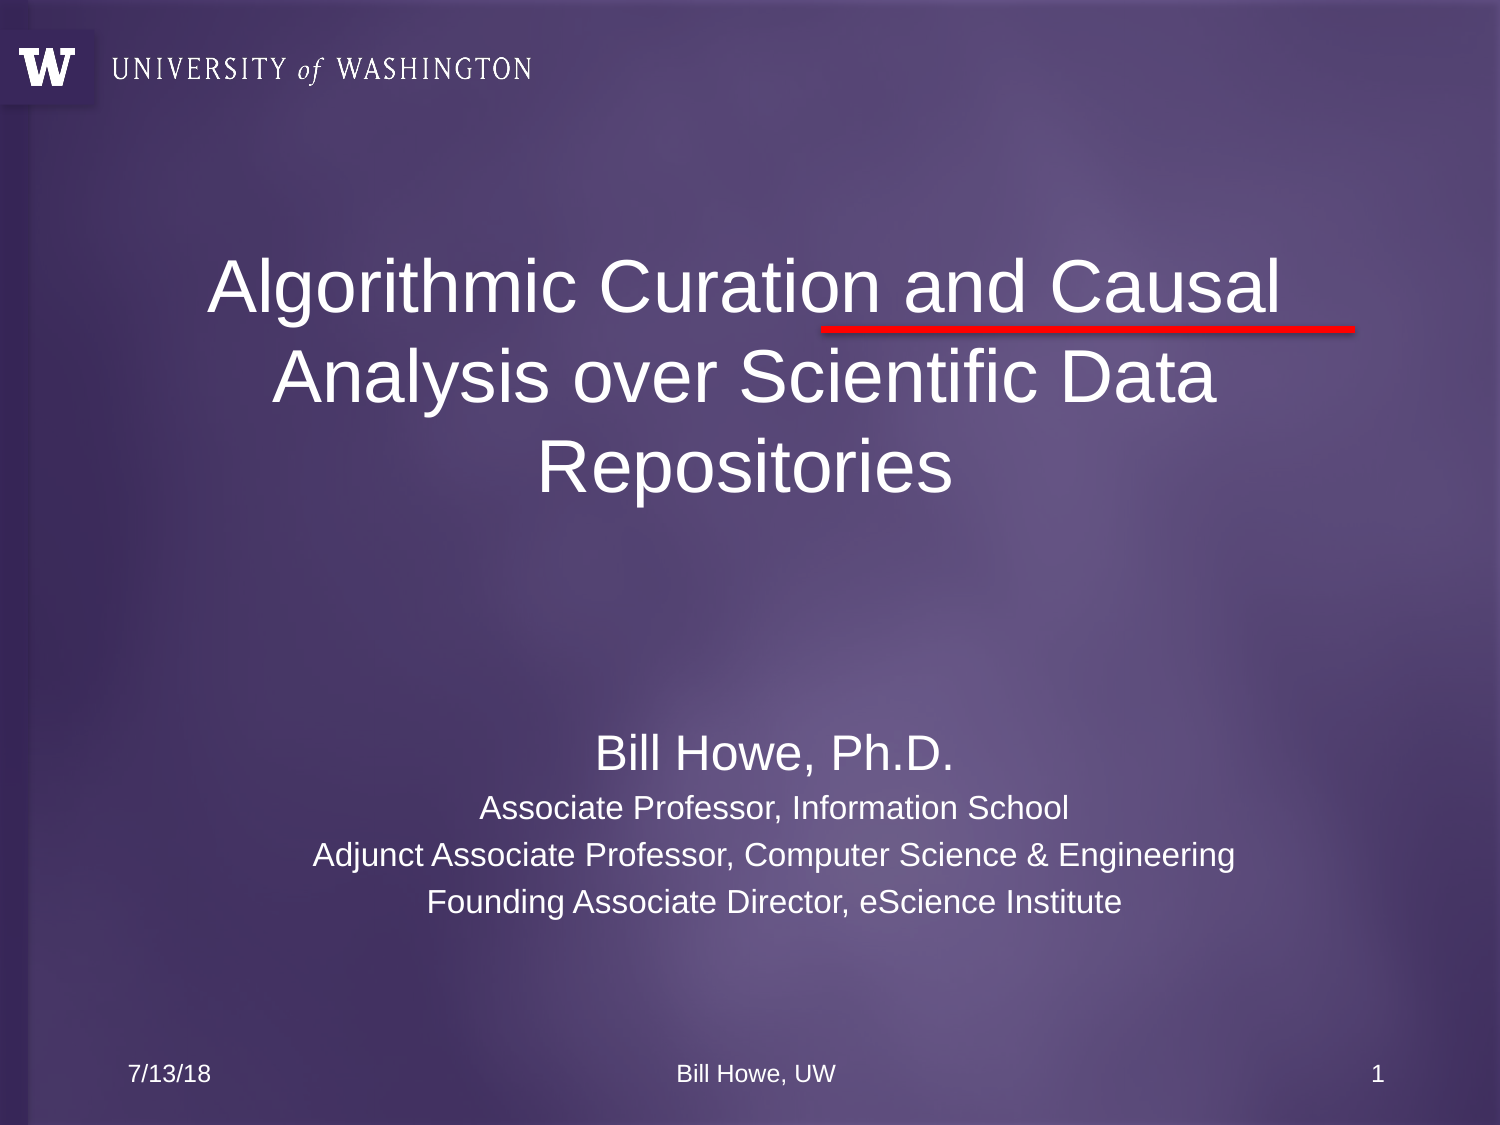

# Algorithmic Curation and Causal Analysis over Scientific Data Repositories
Bill Howe, Ph.D.
Associate Professor, Information School
Adjunct Associate Professor, Computer Science & Engineering
Founding Associate Director, eScience Institute
7/13/18
Bill Howe, UW
1